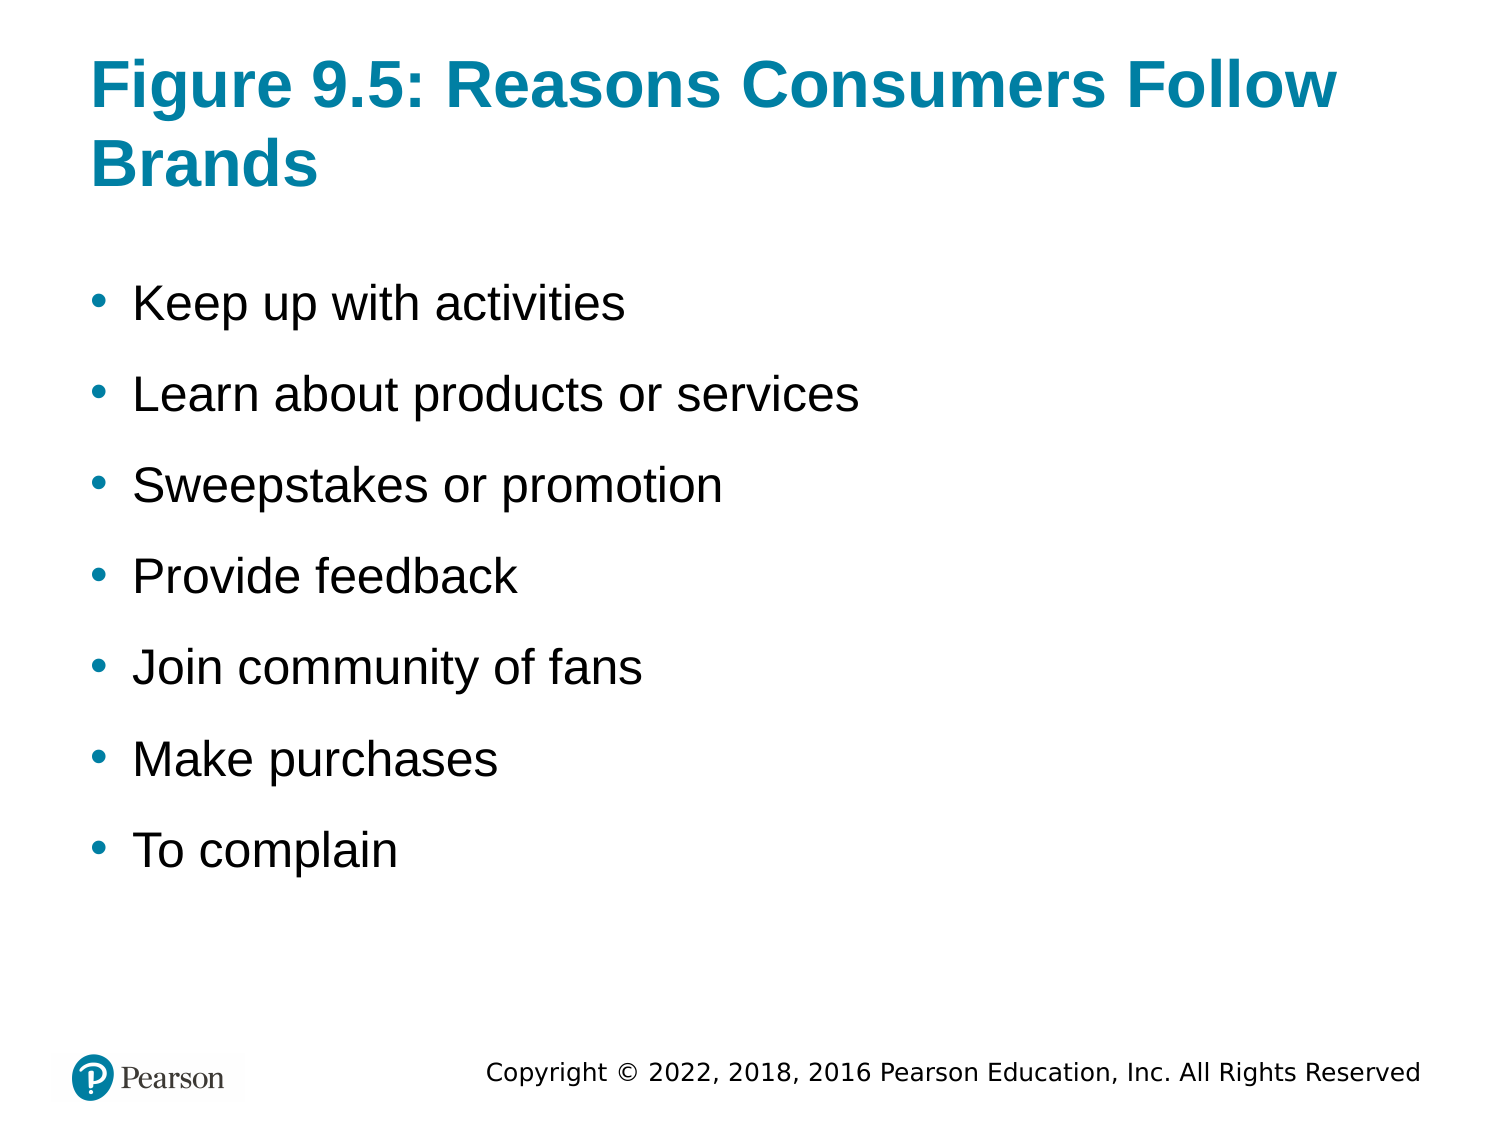

# Figure 9.5: Reasons Consumers Follow Brands
Keep up with activities
Learn about products or services
Sweepstakes or promotion
Provide feedback
Join community of fans
Make purchases
To complain